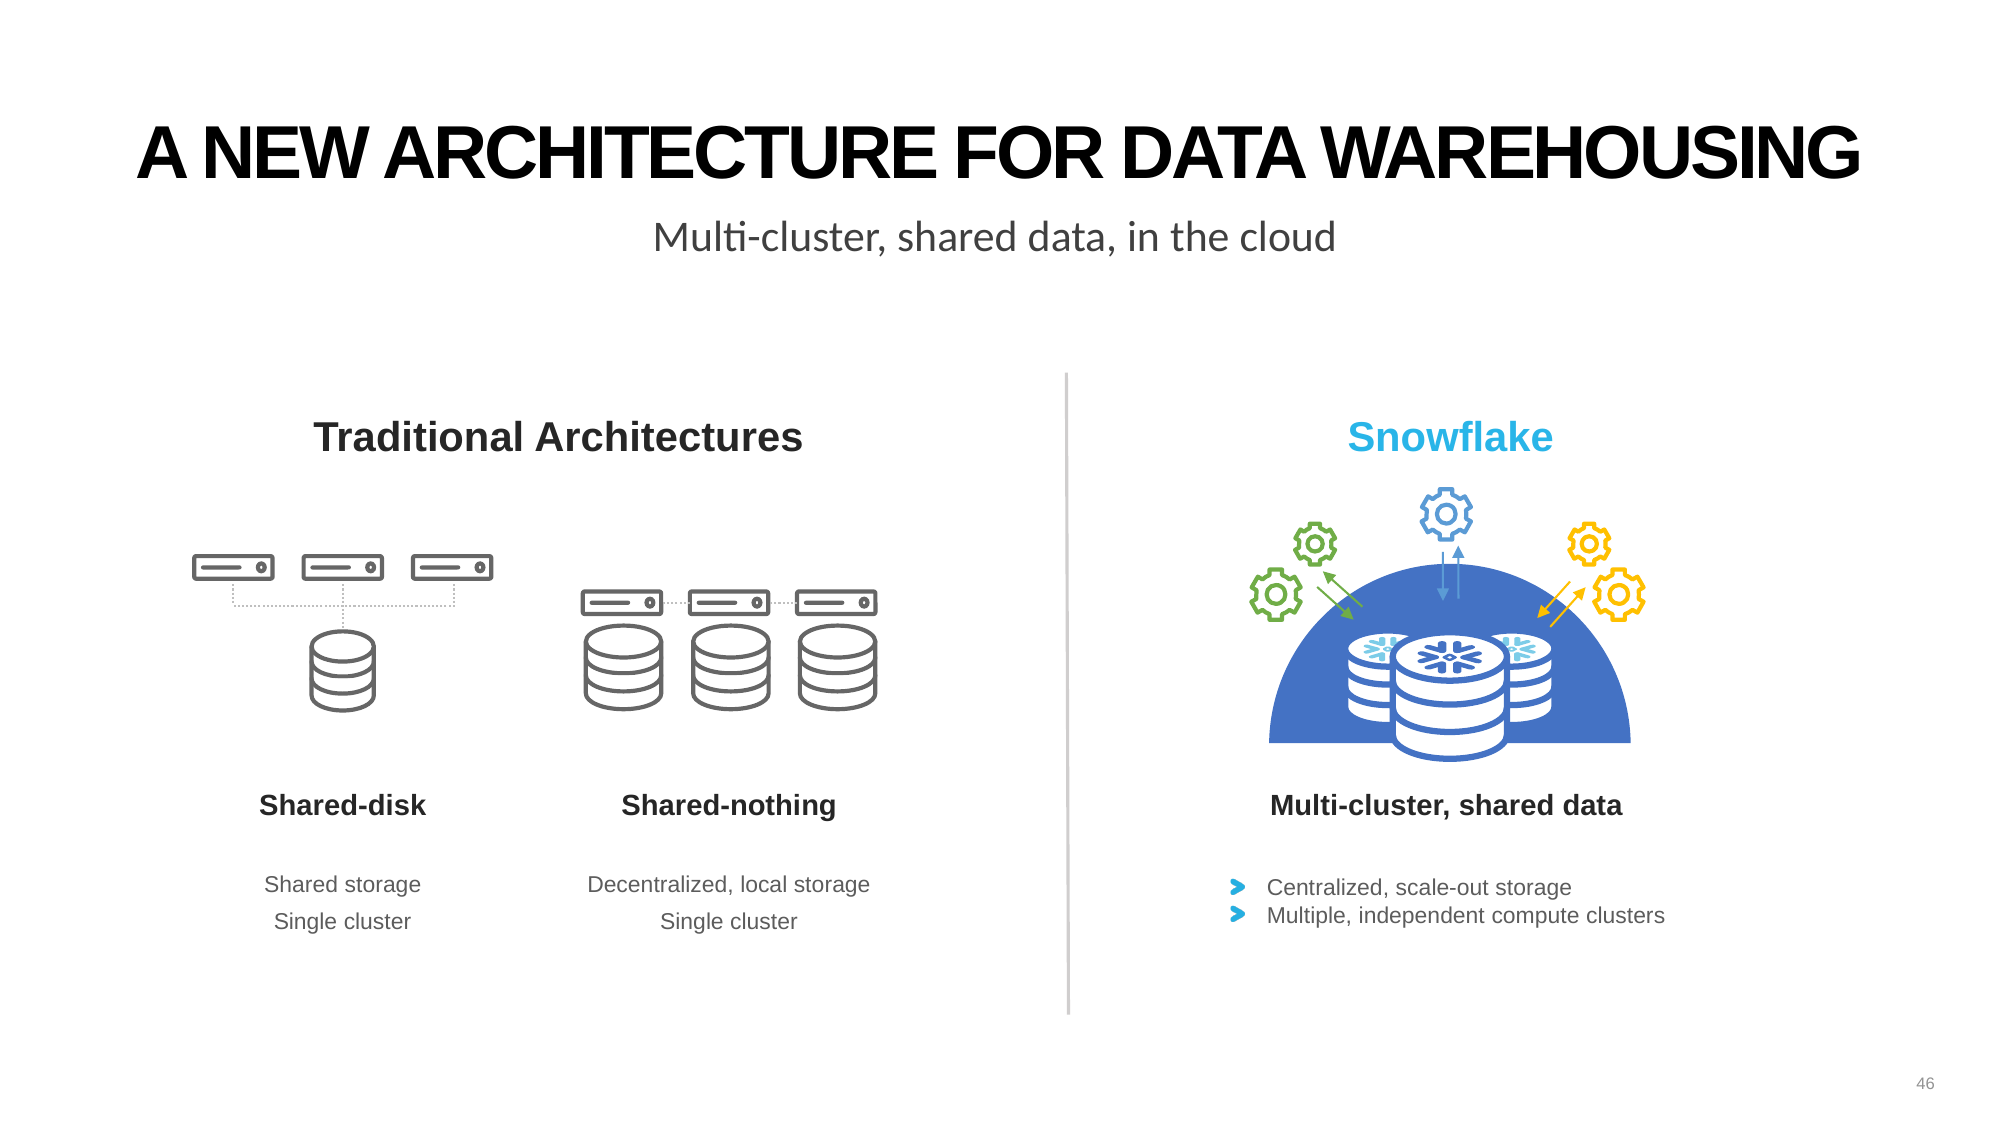

A new architecture for data warehousing
Multi-cluster, shared data, in the cloud
Traditional Architectures
Snowflake

Shared-disk
Shared-nothing
Multi-cluster, shared data
Shared storage
Single cluster
Decentralized, local storage
Single cluster
Centralized, scale-out storage
Multiple, independent compute clusters
46